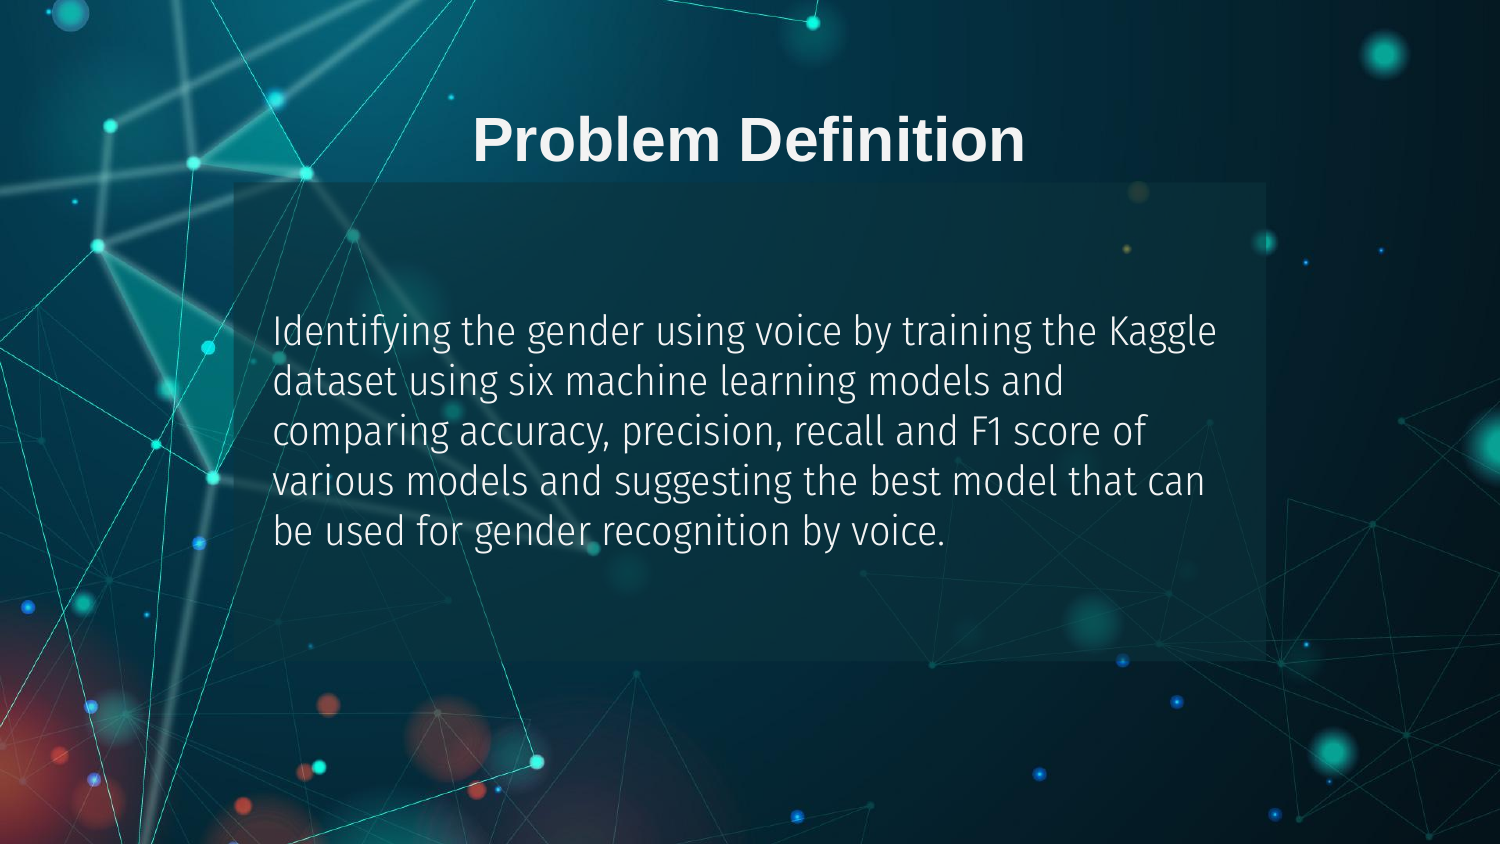

# Problem Definition

Identifying the gender using voice by training the Kaggle dataset using six machine learning models and comparing accuracy, precision, recall and F1 score of various models and suggesting the best model that can be used for gender recognition by voice.